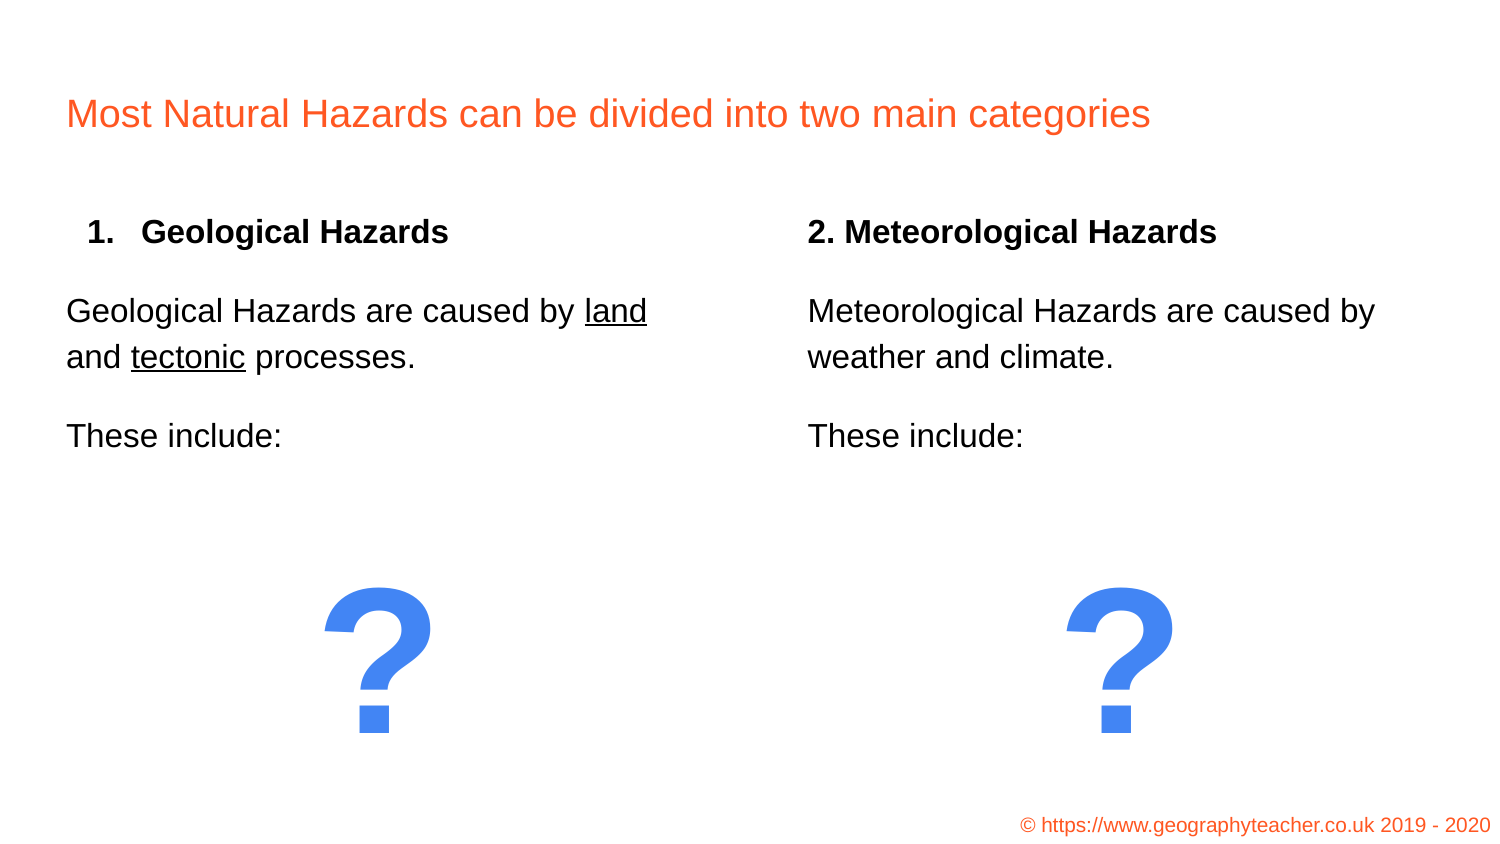

# Most Natural Hazards can be divided into two main categories
Geological Hazards
Geological Hazards are caused by land and tectonic processes.
These include:
?

2. Meteorological Hazards
Meteorological Hazards are caused by weather and climate.
These include:
?